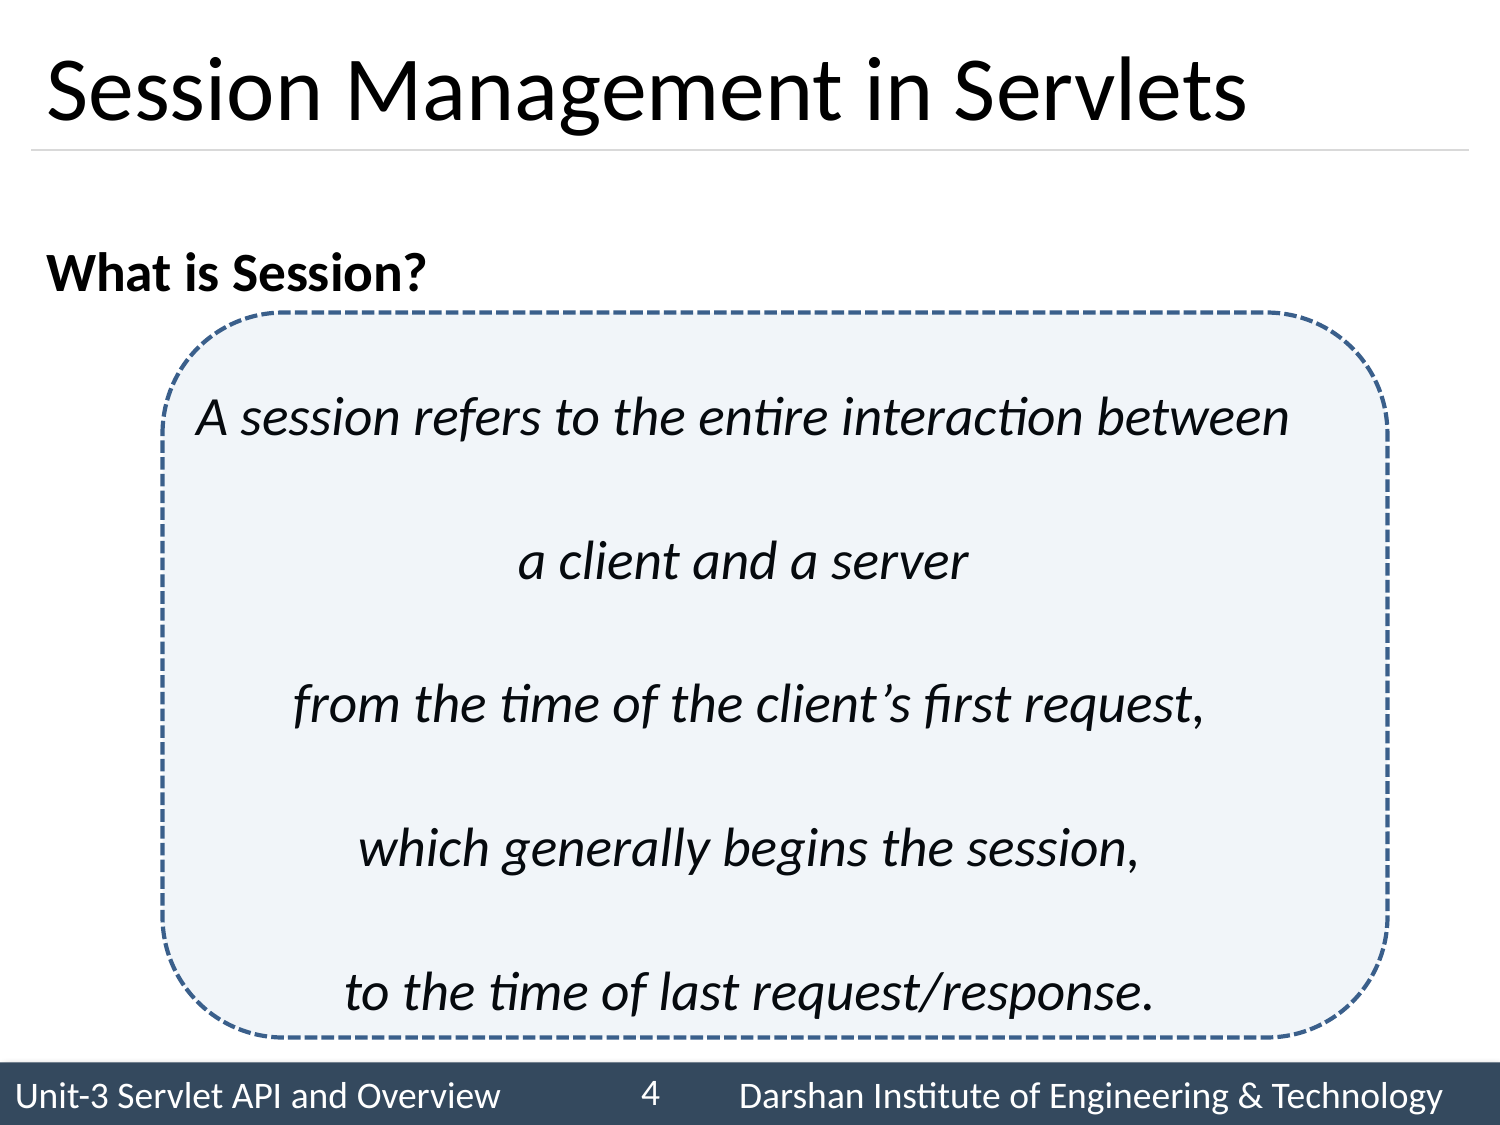

# Session Management in Servlets
What is Session?
A session refers to the entire interaction between
a client and a server
from the time of the client’s first request,
 which generally begins the session,
to the time of last request/response.

4